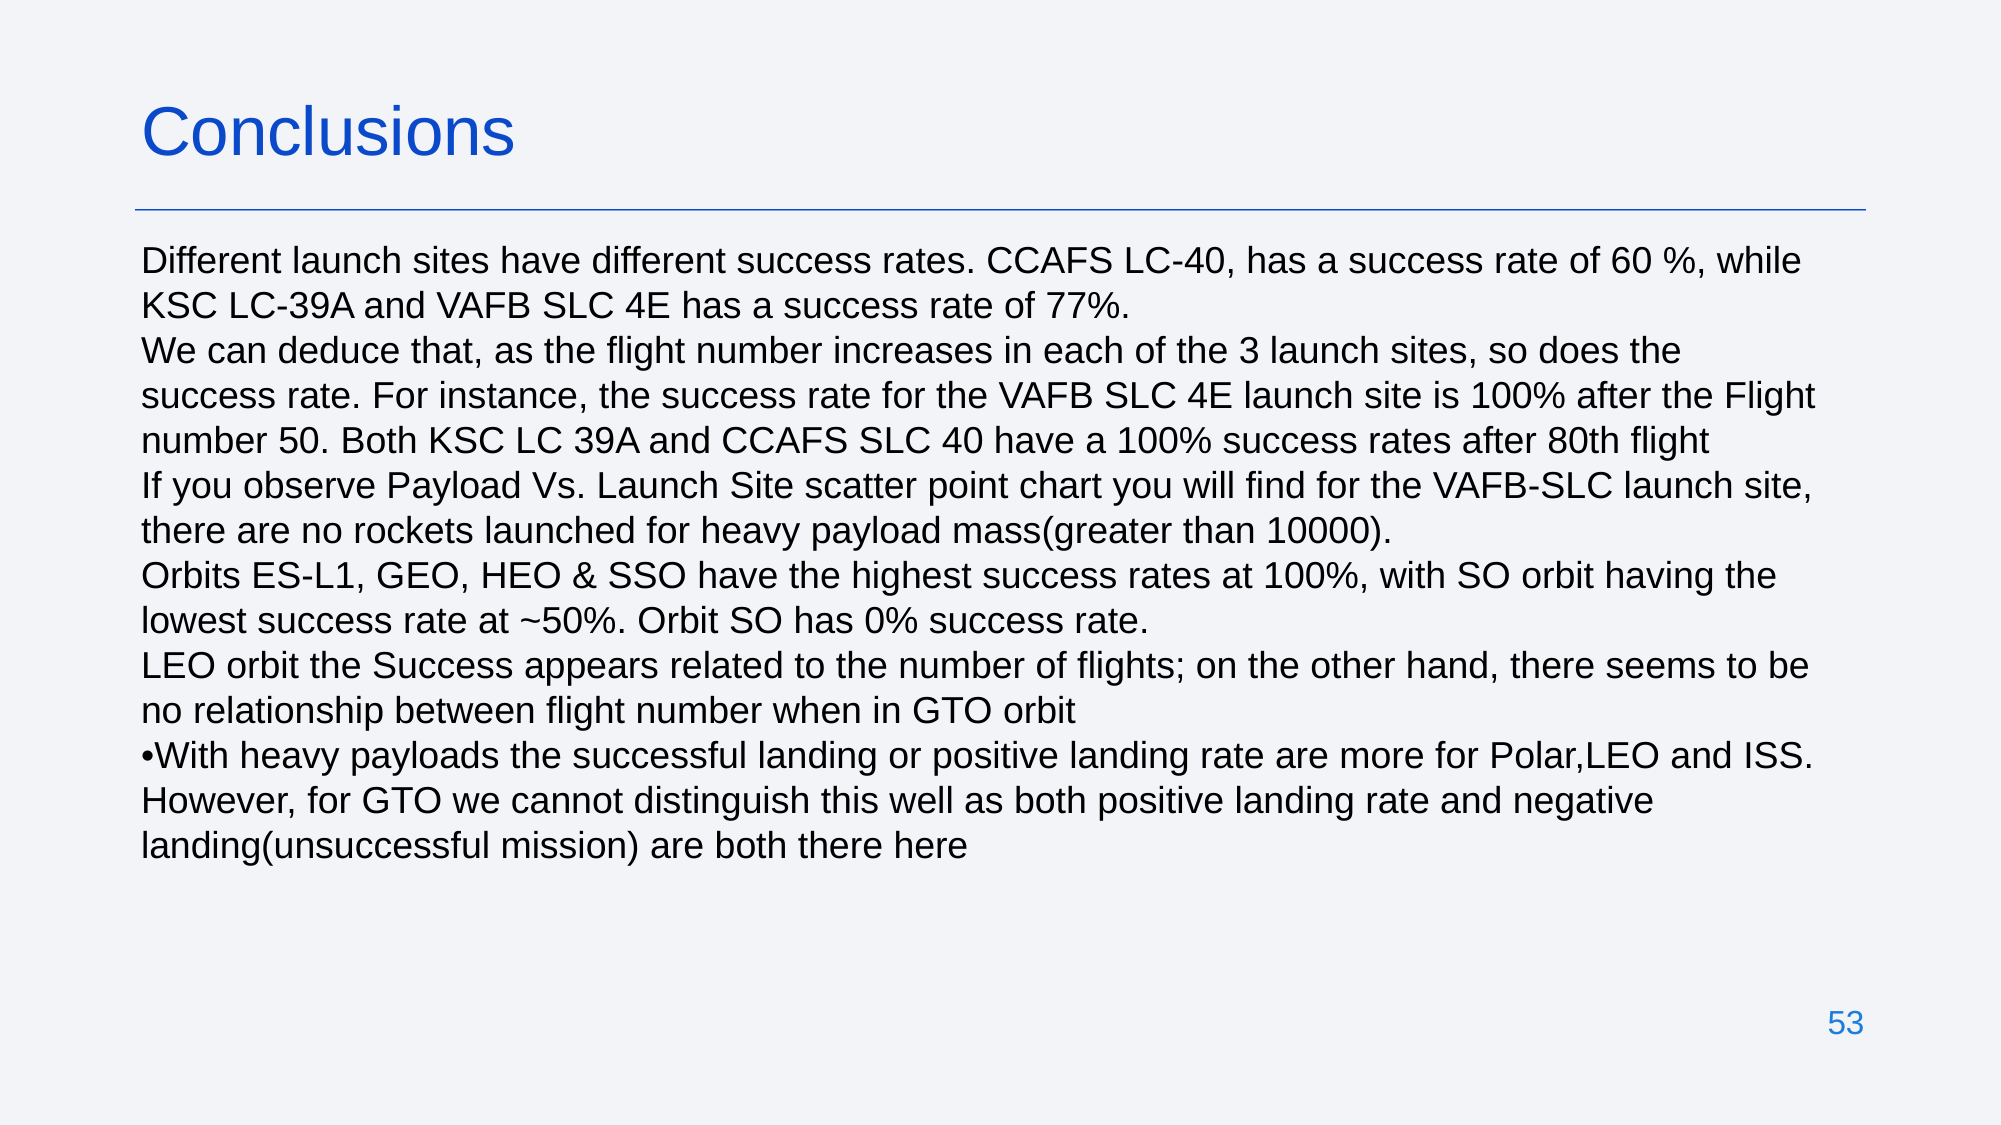

Conclusions
Different launch sites have different success rates. CCAFS LC-40, has a success rate of 60 %, while KSC LC-39A and VAFB SLC 4E has a success rate of 77%.
We can deduce that, as the flight number increases in each of the 3 launch sites, so does the success rate. For instance, the success rate for the VAFB SLC 4E launch site is 100% after the Flight number 50. Both KSC LC 39A and CCAFS SLC 40 have a 100% success rates after 80th flight
If you observe Payload Vs. Launch Site scatter point chart you will find for the VAFB-SLC launch site, there are no rockets launched for heavy payload mass(greater than 10000).
Orbits ES-L1, GEO, HEO & SSO have the highest success rates at 100%, with SO orbit having the lowest success rate at ~50%. Orbit SO has 0% success rate.
LEO orbit the Success appears related to the number of flights; on the other hand, there seems to be no relationship between flight number when in GTO orbit
•With heavy payloads the successful landing or positive landing rate are more for Polar,LEO and ISS. However, for GTO we cannot distinguish this well as both positive landing rate and negative landing(unsuccessful mission) are both there here

53